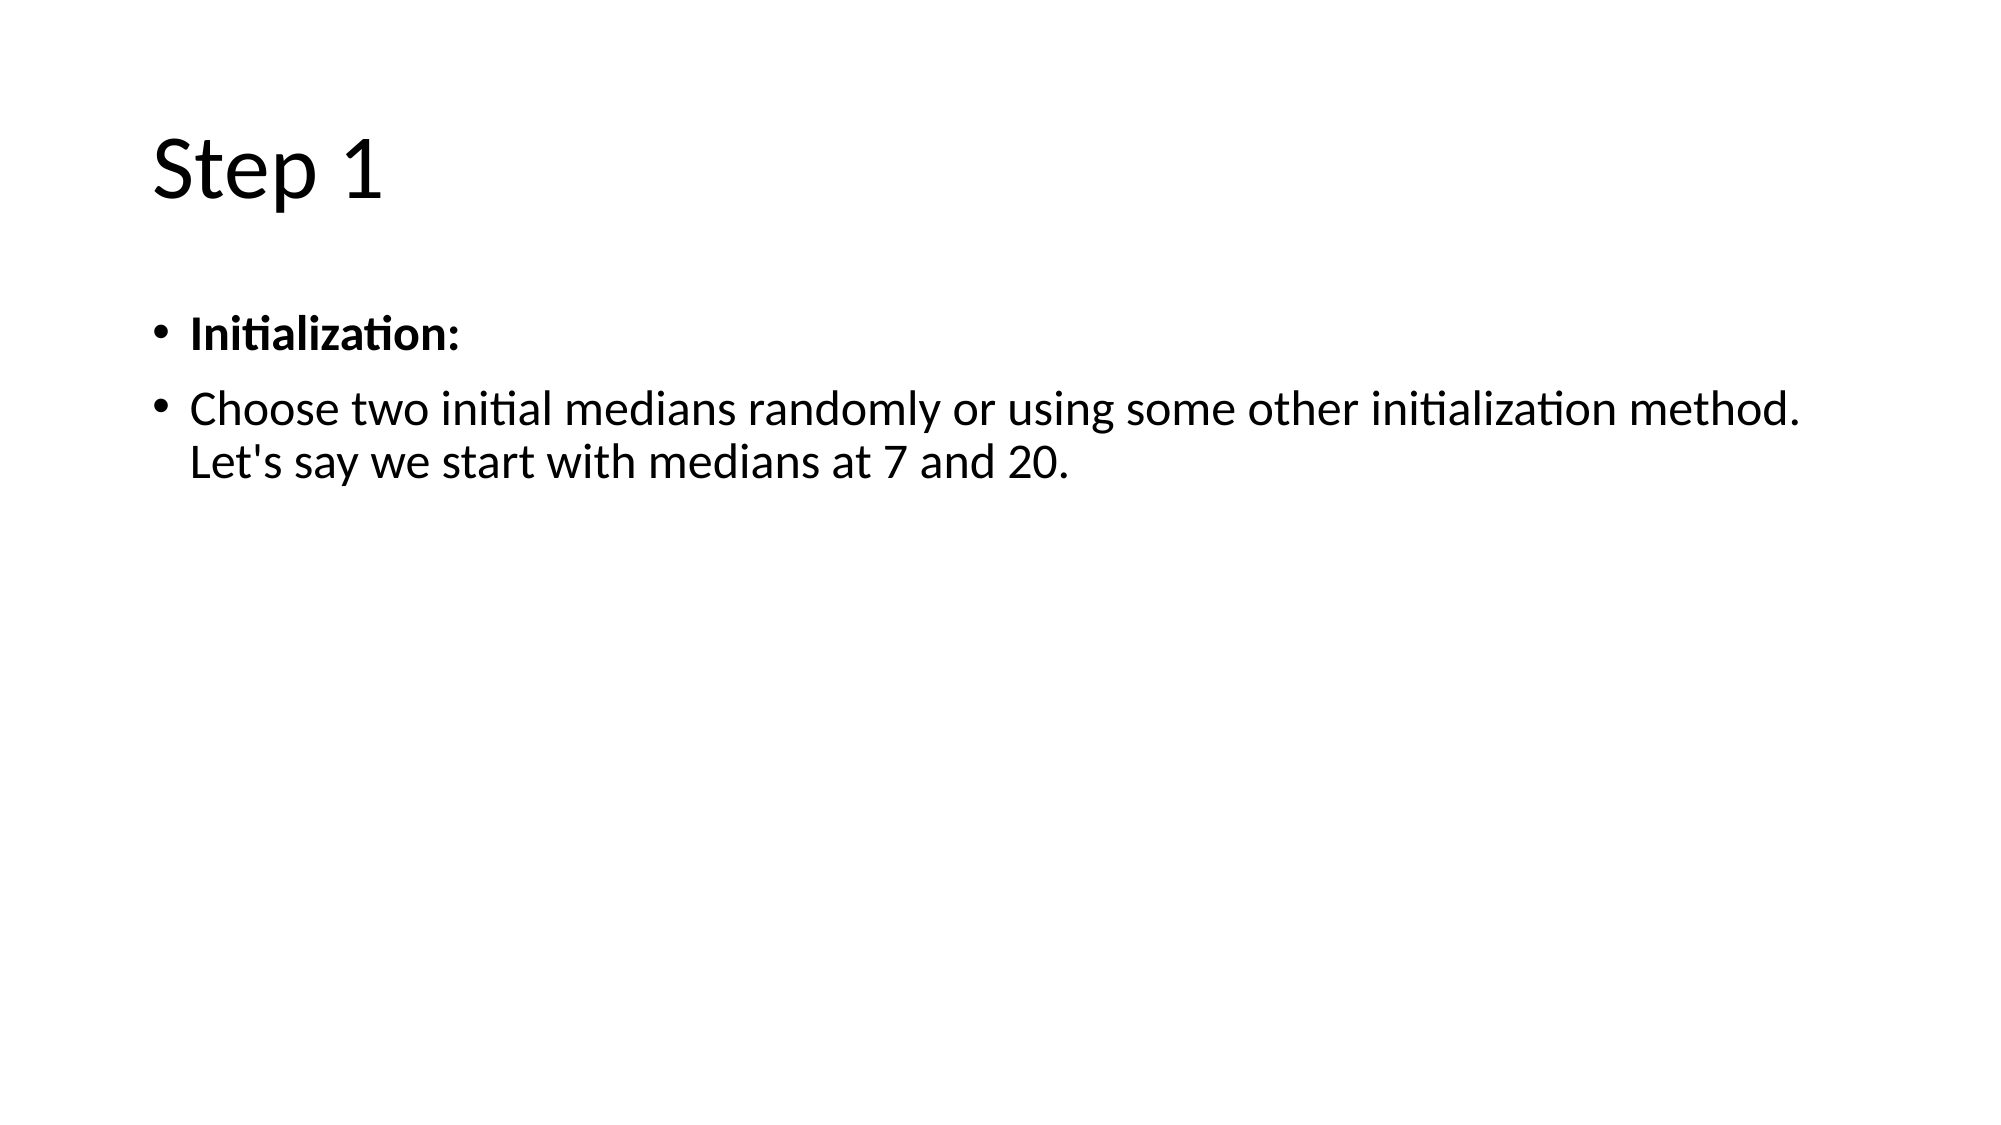

# Step 1
Initialization:
Choose two initial medians randomly or using some other initialization method. Let's say we start with medians at 7 and 20.